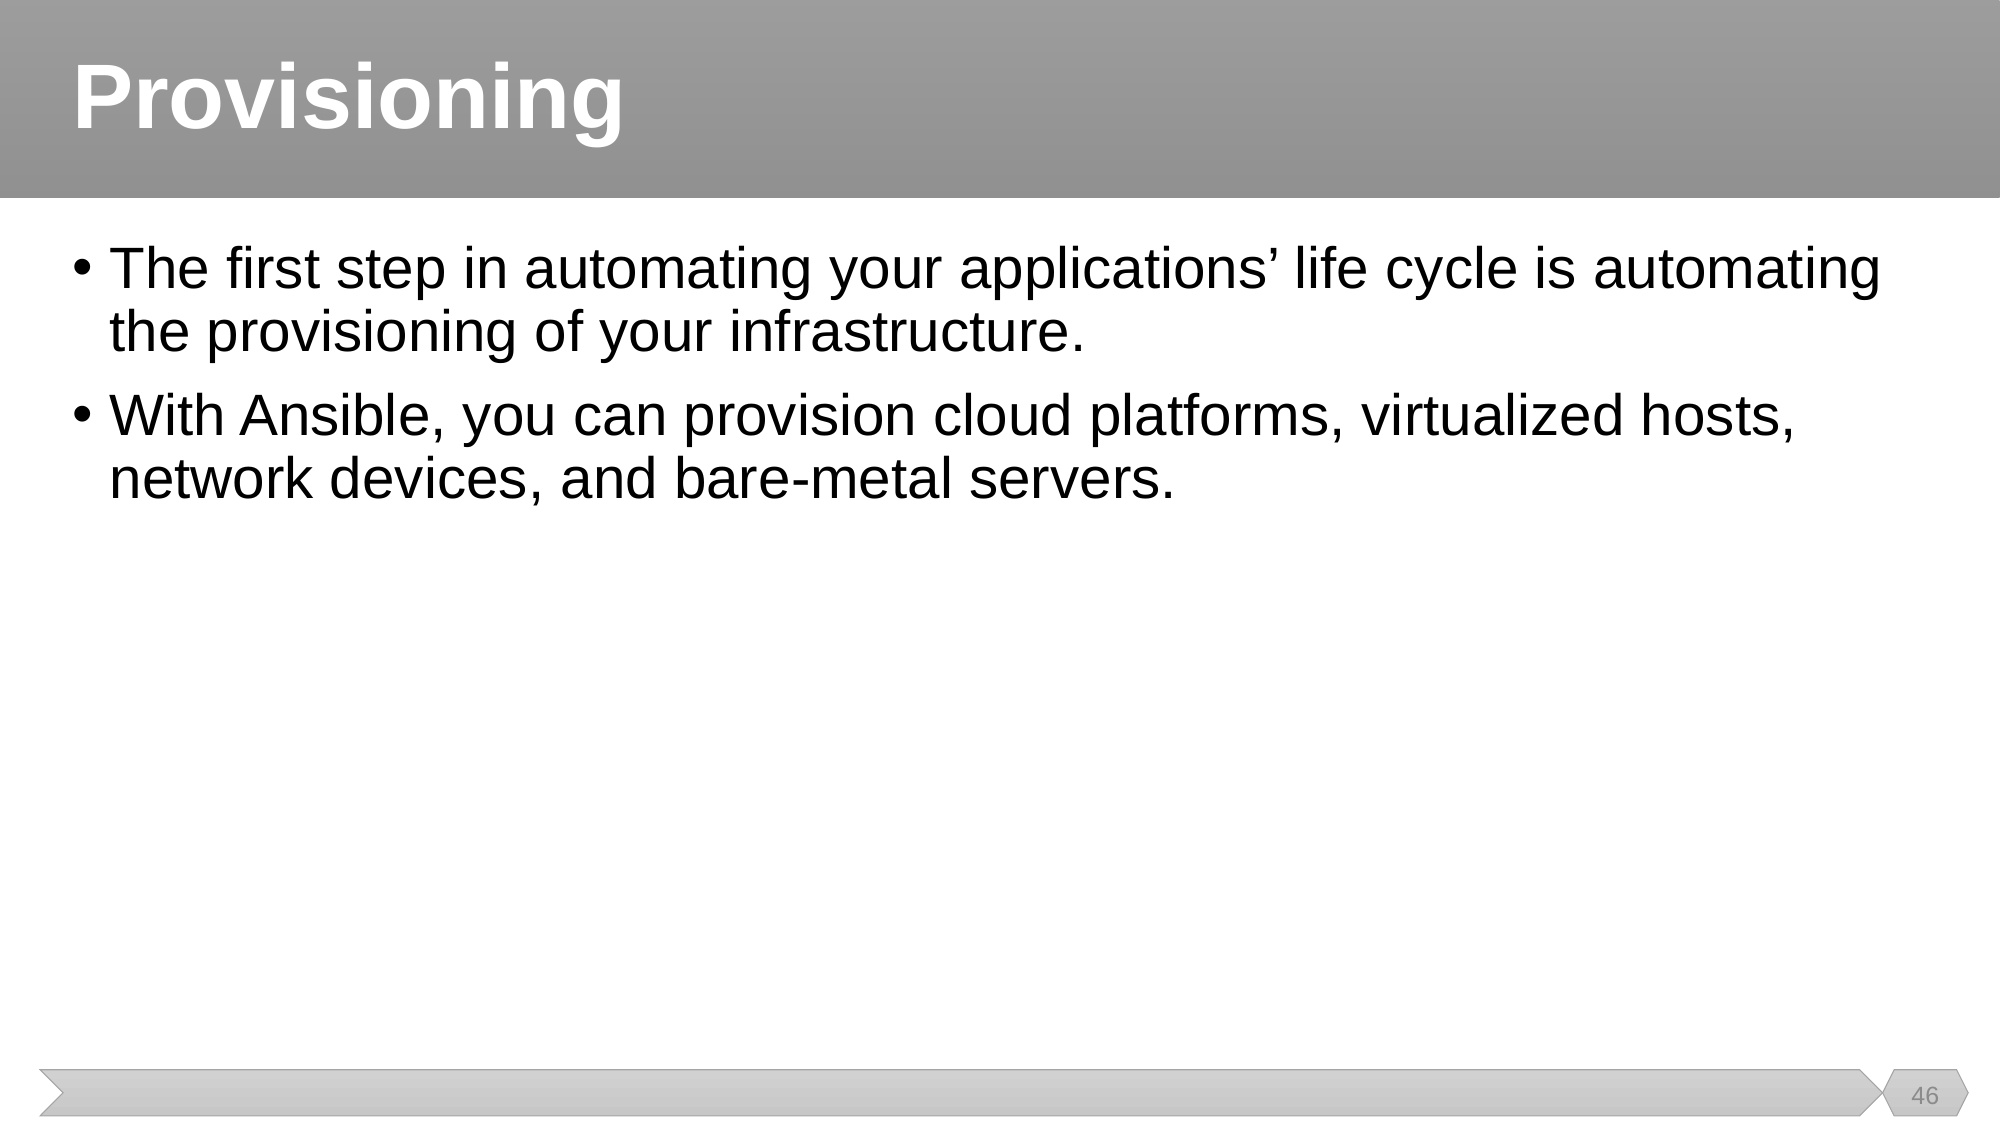

# Provisioning
The first step in automating your applications’ life cycle is automating the provisioning of your infrastructure.
With Ansible, you can provision cloud platforms, virtualized hosts, network devices, and bare-metal servers.
46